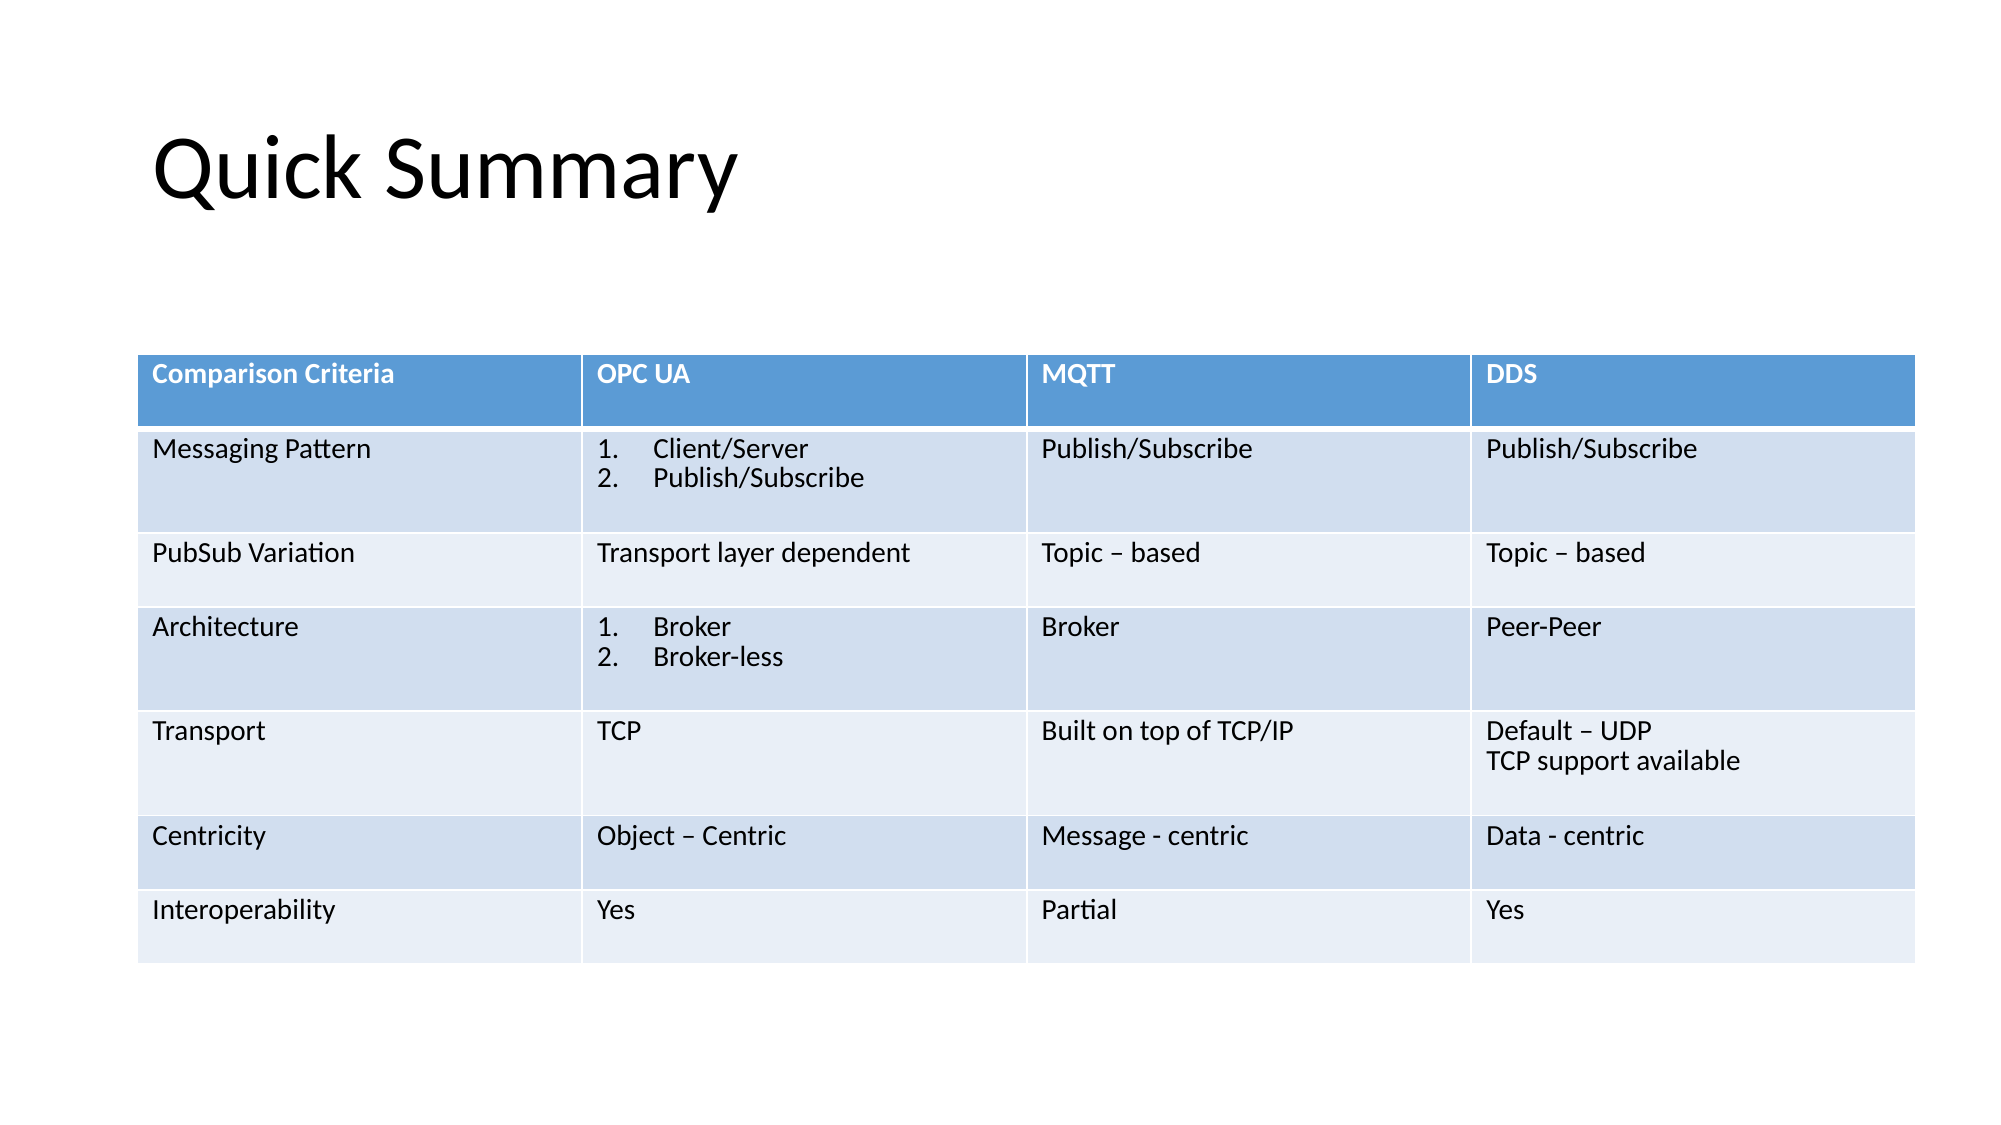

# Quick Summary
| Comparison Criteria | OPC UA | MQTT | DDS |
| --- | --- | --- | --- |
| Messaging Pattern | Client/Server Publish/Subscribe | Publish/Subscribe | Publish/Subscribe |
| PubSub Variation | Transport layer dependent | Topic – based | Topic – based |
| Architecture | Broker Broker-less | Broker | Peer-Peer |
| Transport | TCP | Built on top of TCP/IP | Default – UDP TCP support available |
| Centricity | Object – Centric | Message - centric | Data - centric |
| Interoperability | Yes | Partial | Yes |